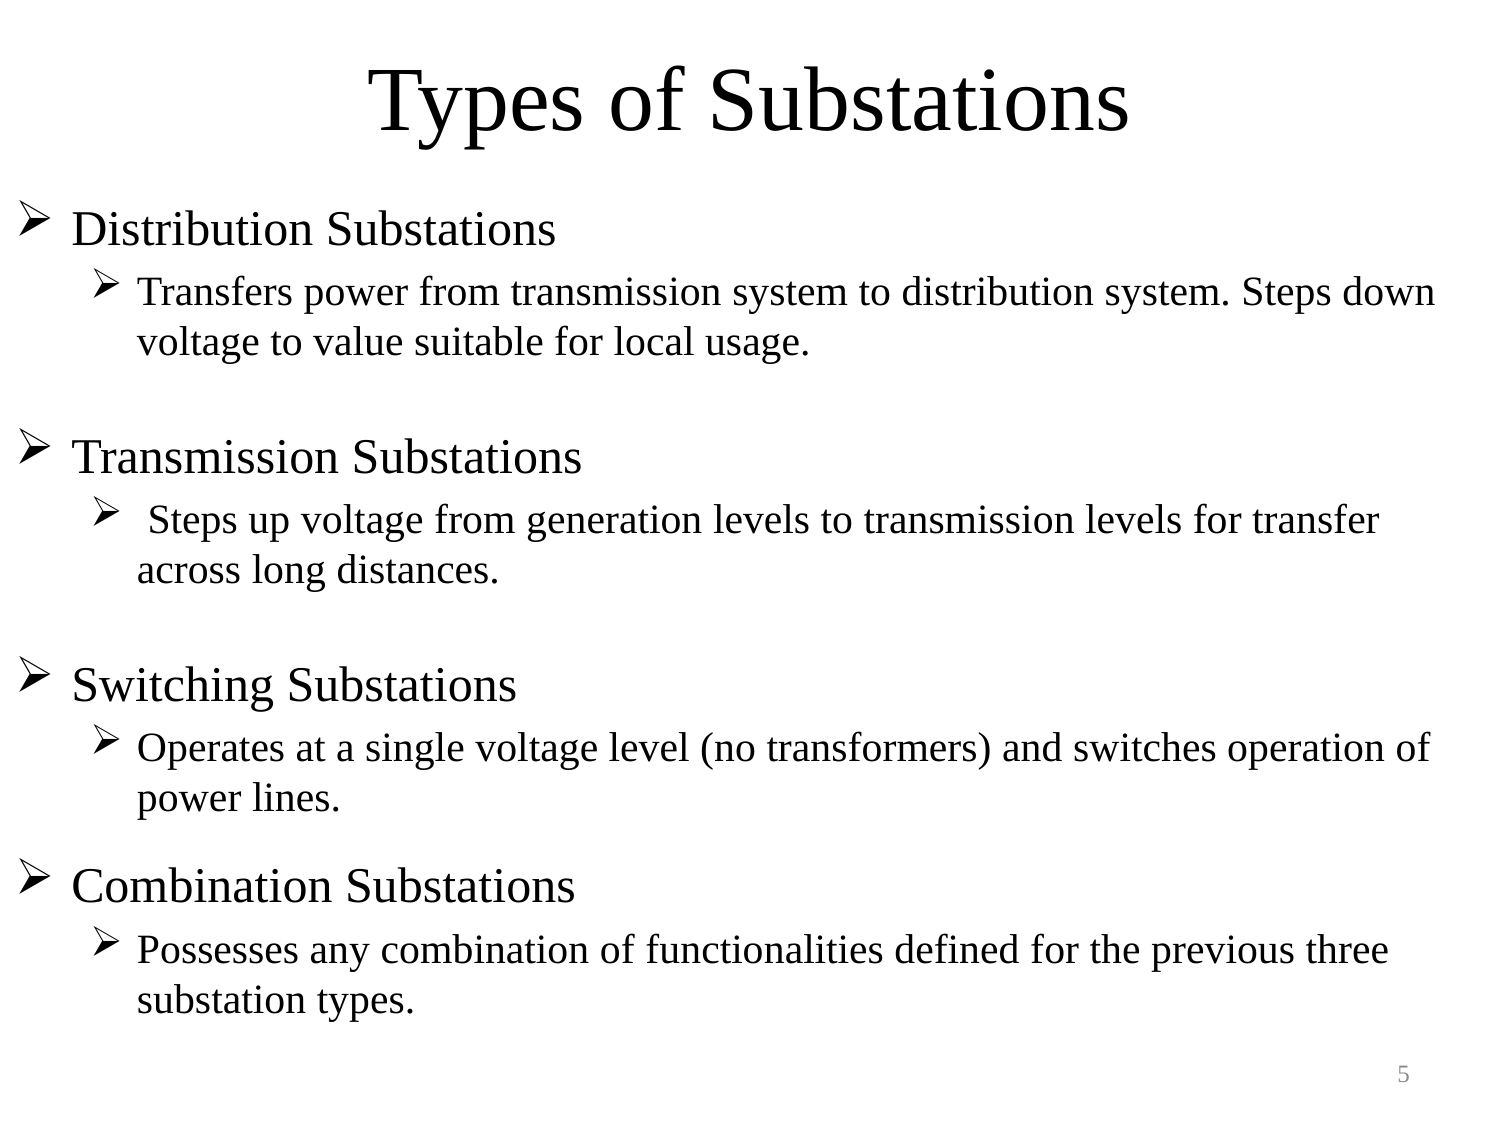

# Types of Substations
Distribution Substations
Transfers power from transmission system to distribution system. Steps down voltage to value suitable for local usage.

Transmission Substations
 Steps up voltage from generation levels to transmission levels for transfer across long distances.

Switching Substations
Operates at a single voltage level (no transformers) and switches operation of power lines.

Combination Substations
Possesses any combination of functionalities defined for the previous three substation types.
5